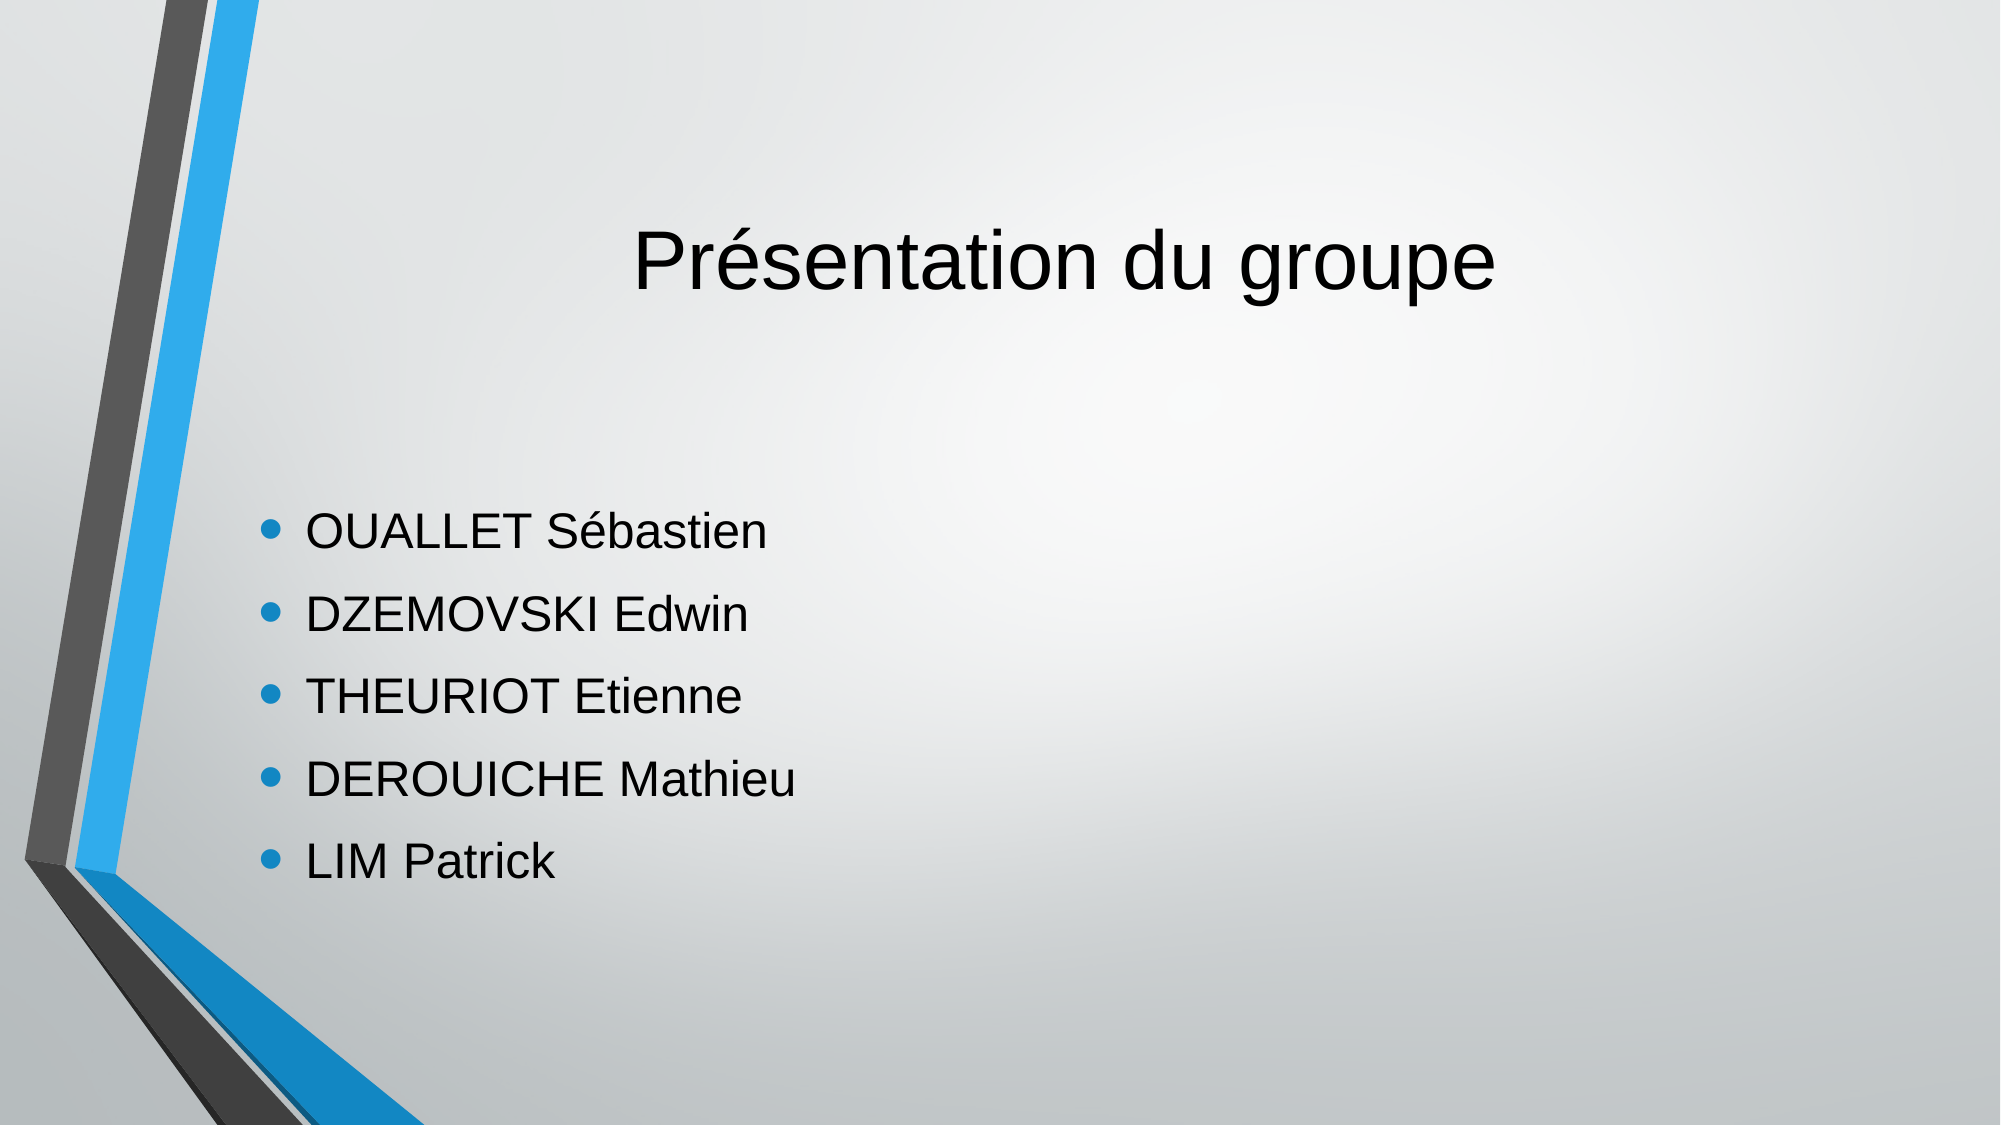

# Présentation du groupe
OUALLET Sébastien
DZEMOVSKI Edwin
THEURIOT Etienne
DEROUICHE Mathieu
LIM Patrick